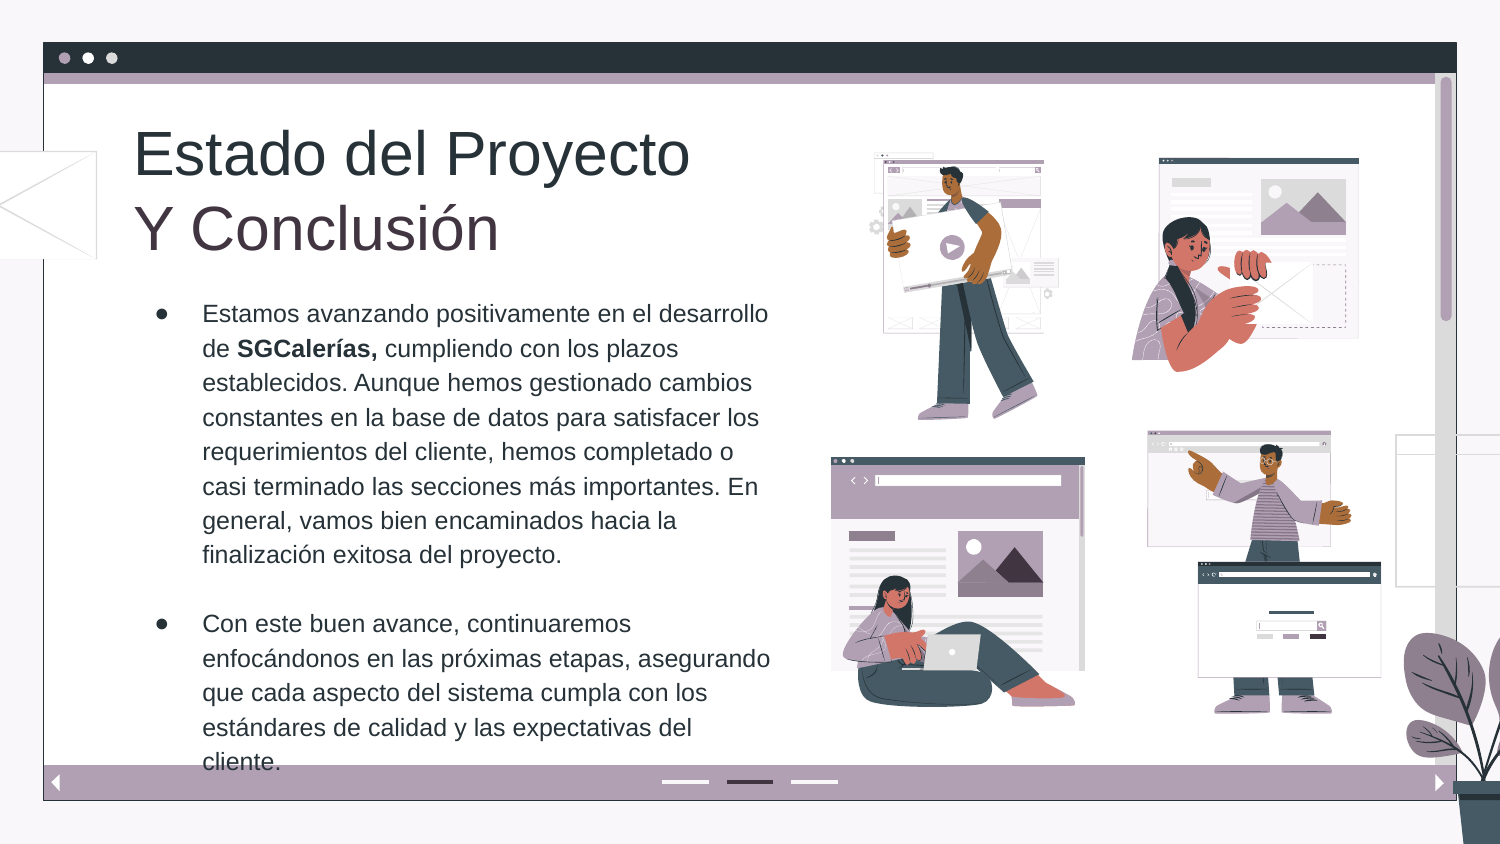

# Estado del Proyecto
Y Conclusión

Estamos avanzando positivamente en el desarrollo de SGCalerías, cumpliendo con los plazos establecidos. Aunque hemos gestionado cambios constantes en la base de datos para satisfacer los requerimientos del cliente, hemos completado o casi terminado las secciones más importantes. En general, vamos bien encaminados hacia la finalización exitosa del proyecto.

Con este buen avance, continuaremos enfocándonos en las próximas etapas, asegurando que cada aspecto del sistema cumpla con los estándares de calidad y las expectativas del cliente.